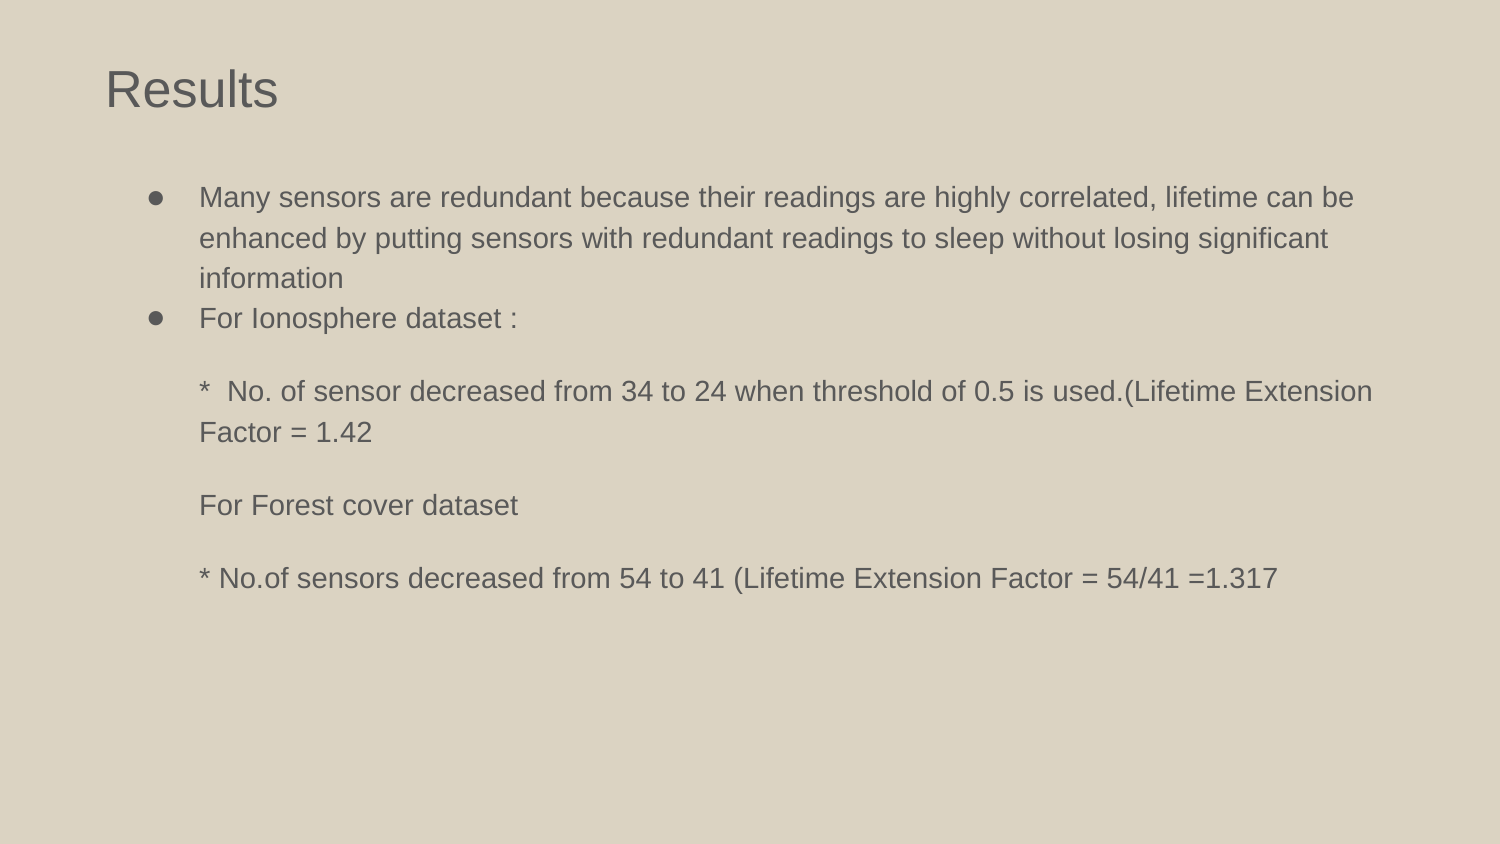

Results
Many sensors are redundant because their readings are highly correlated, lifetime can be enhanced by putting sensors with redundant readings to sleep without losing significant information
For Ionosphere dataset :
*  No. of sensor decreased from 34 to 24 when threshold of 0.5 is used.(Lifetime Extension Factor = 1.42
For Forest cover dataset
* No.of sensors decreased from 54 to 41 (Lifetime Extension Factor = 54/41 =1.317